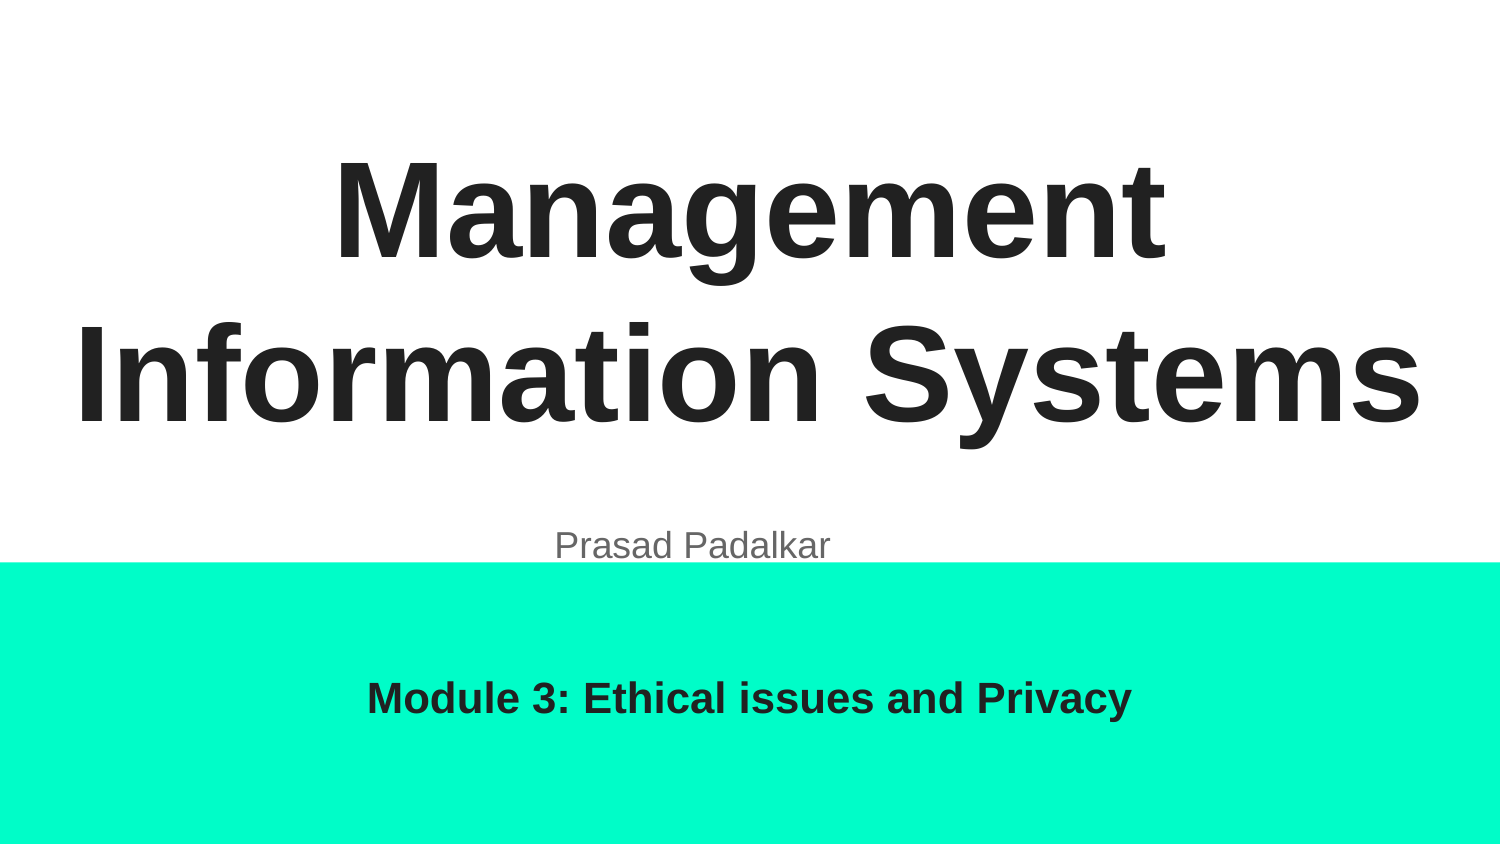

# Management Information Systems
Prasad Padalkar
Module 3: Ethical issues and Privacy